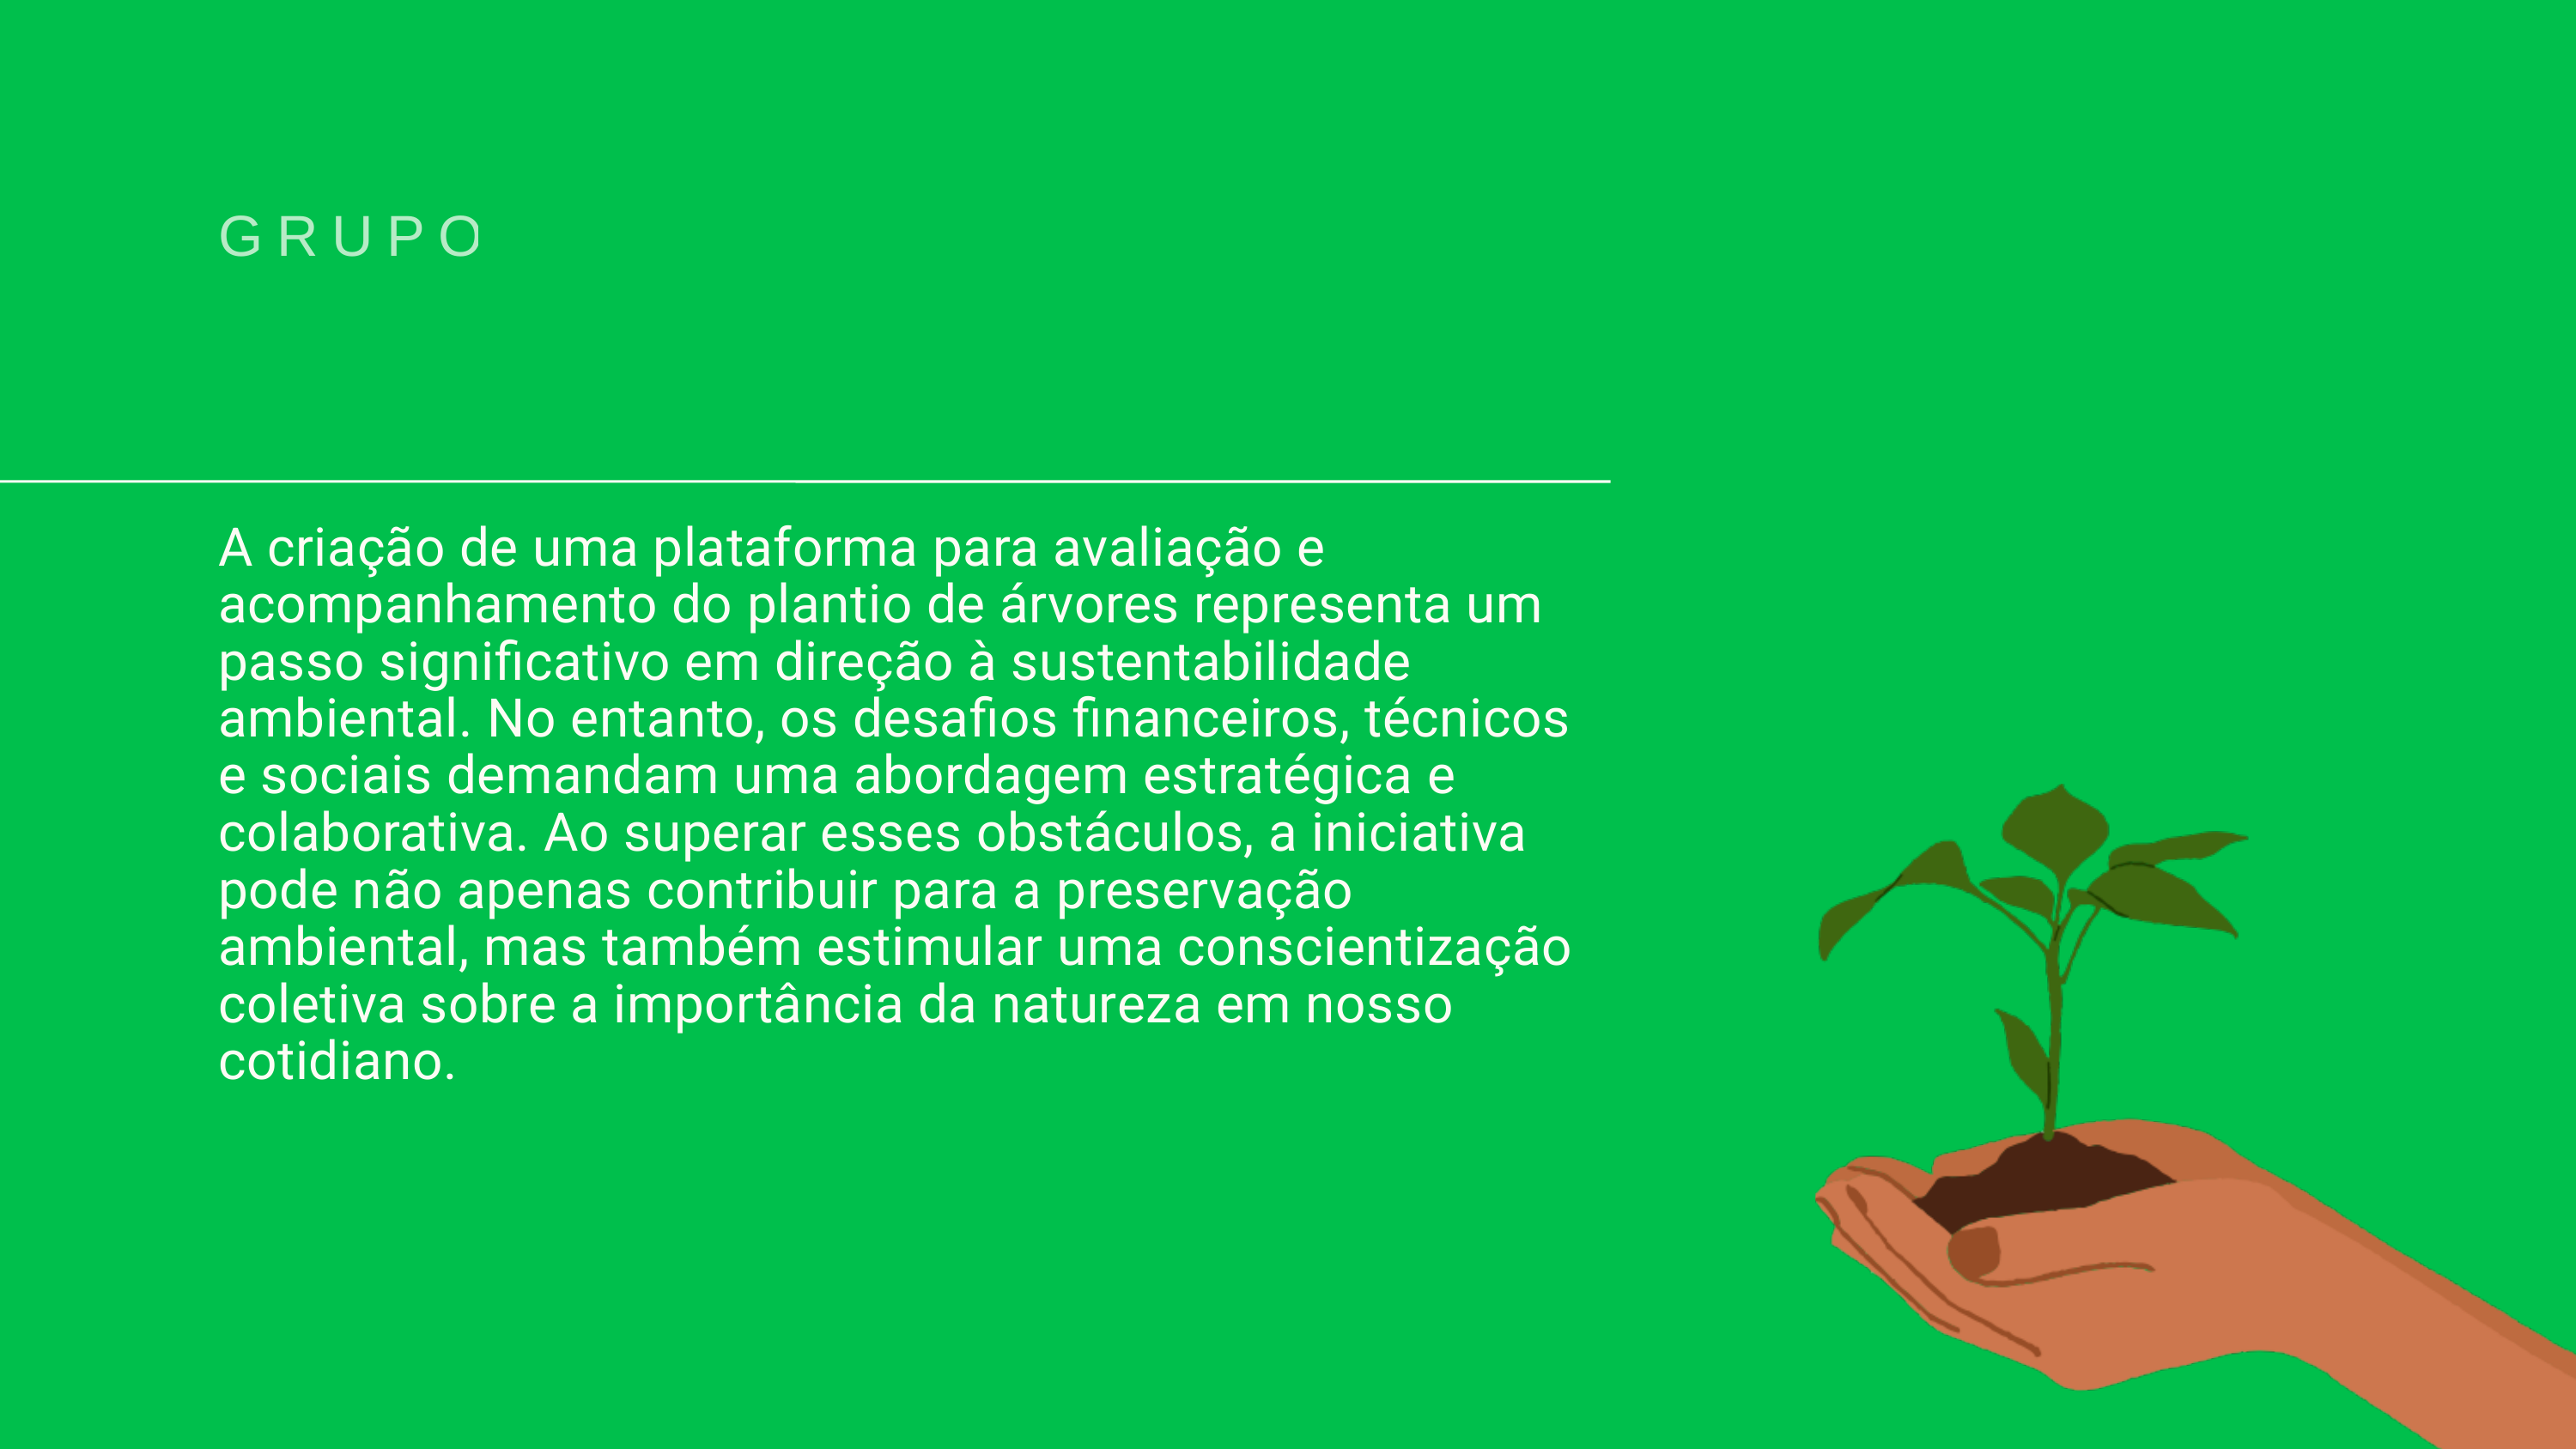

GRUPO 5

A criação de uma plataforma para avaliação e acompanhamento do plantio de árvores representa um passo significativo em direção à sustentabilidade ambiental. No entanto, os desafios financeiros, técnicos e sociais demandam uma abordagem estratégica e colaborativa. Ao superar esses obstáculos, a iniciativa pode não apenas contribuir para a preservação ambiental, mas também estimular uma conscientização coletiva sobre a importância da natureza em nosso cotidiano.